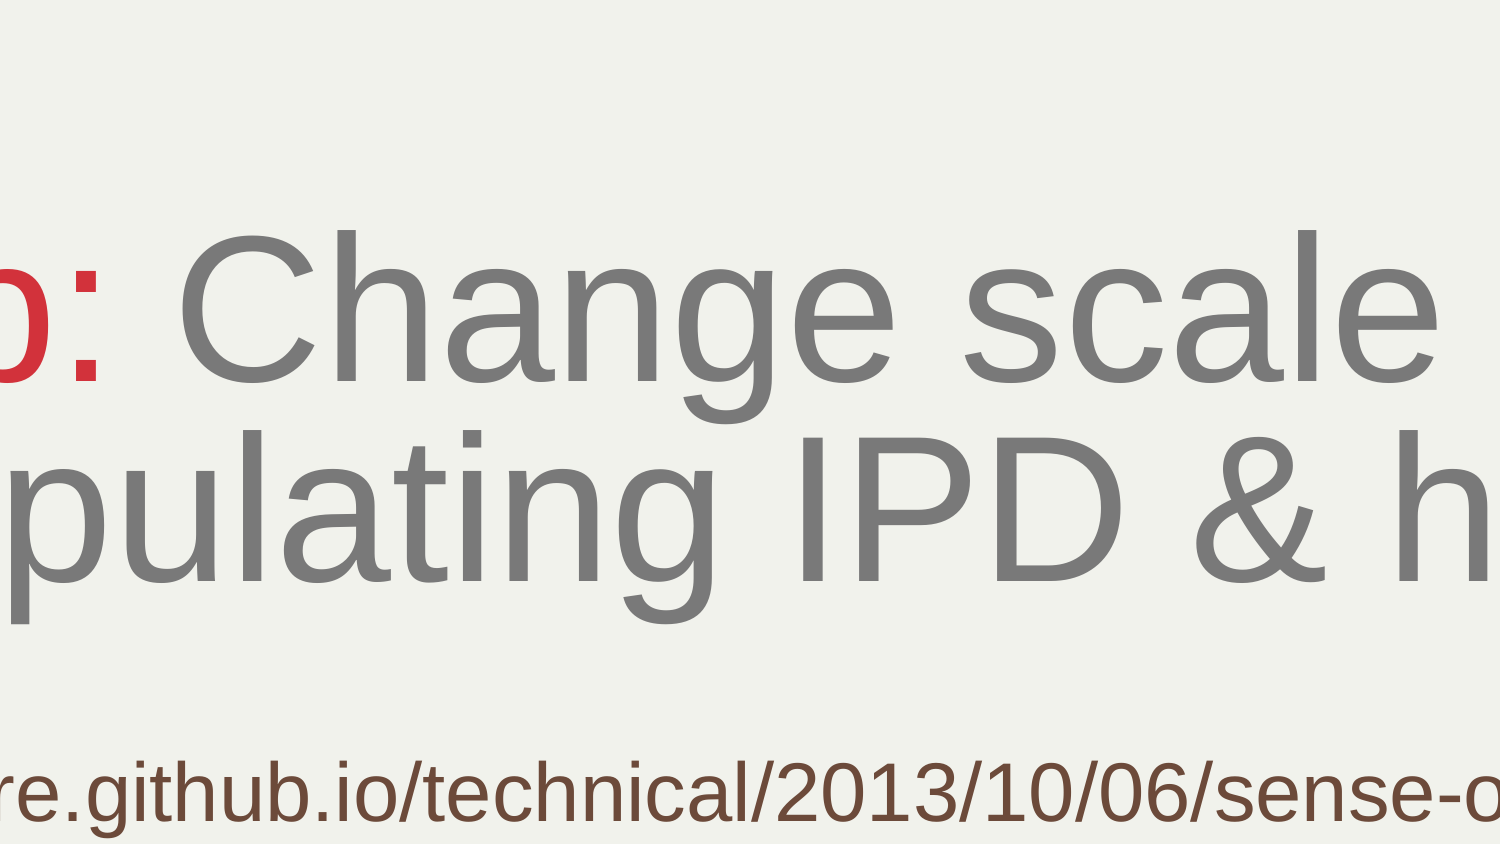

Tip: Change scale by manipulating IPD & height
http://kholdstare.github.io/technical/2013/10/06/sense-of-scale-vr.html